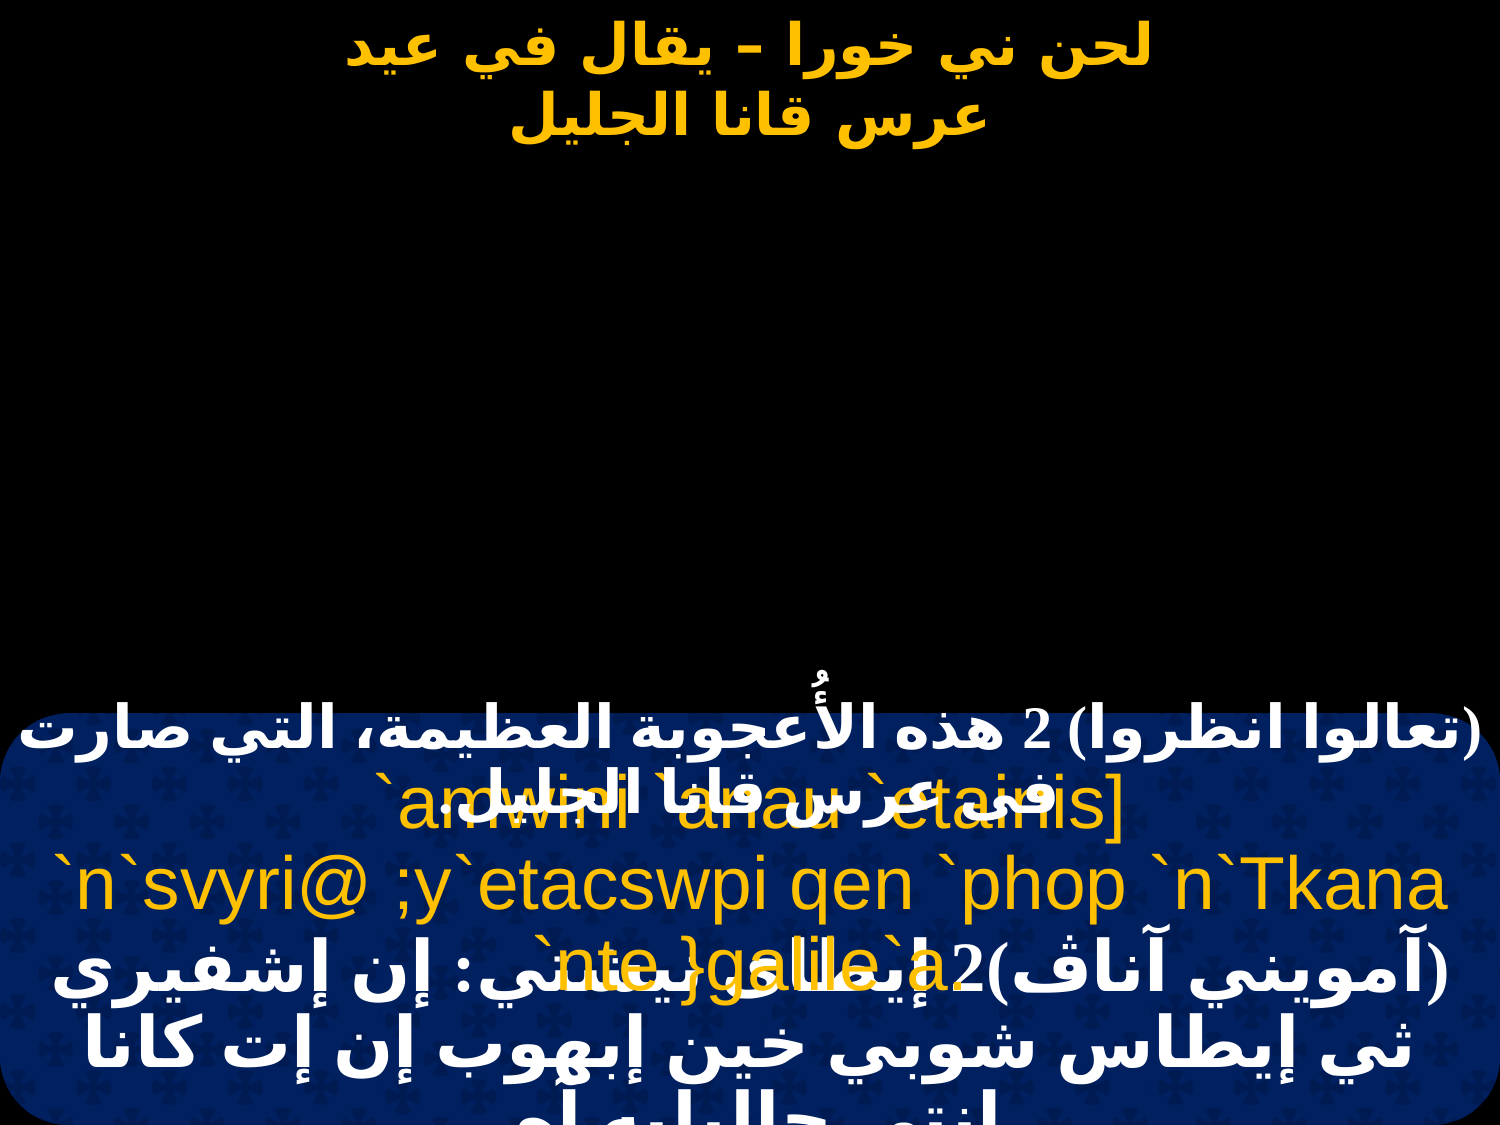

(تعالوا انظروا) 2 هذه الأُعجوبة العظيمة، التي صارت فى عرس قانا الجليل.
`amwini `anau `etainis] `n`svyri@ ;y`etacswpi qen `phop `n`Tkana `nte }galile`a.
(آمويني آناڤ)2 إيطاى نيشتي: إن إشفيري ثي إيطاس شوبي خين إبهوب إن إت كانا إنتى جاليليه آه.